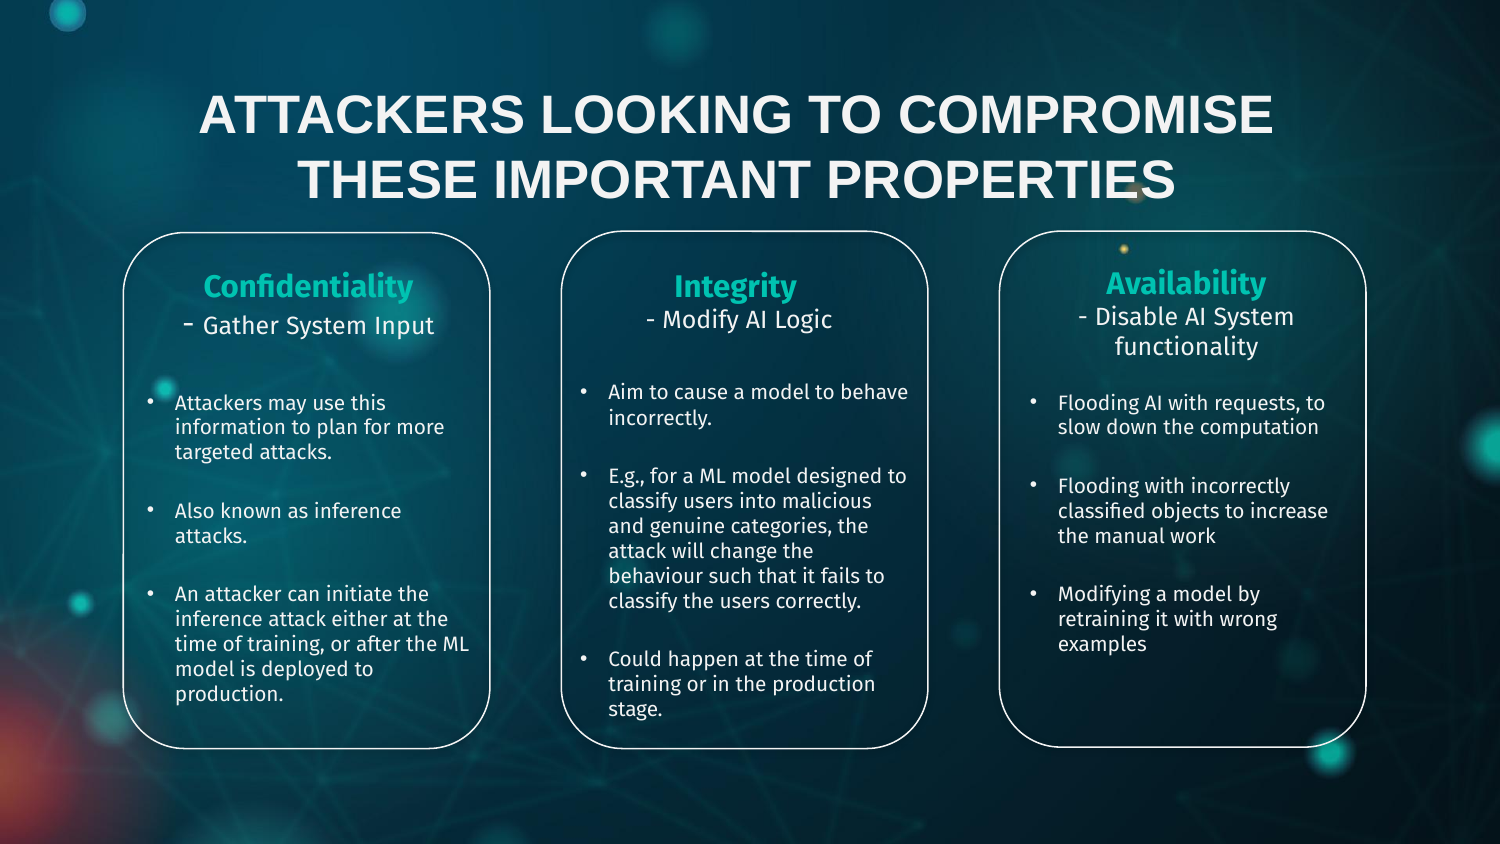

ATTACKERS LOOKING TO COMPROMISE THESE IMPORTANT PROPERTIES

Integrity
 - Modify AI Logic
Aim to cause a model to behave incorrectly.
E.g., for a ML model designed to classify users into malicious and genuine categories, the attack will change the behaviour such that it fails to classify the users correctly.
Could happen at the time of training or in the production stage.

Availability
- Disable AI System functionality
Flooding AI with requests, to slow down the computation
Flooding with incorrectly classified objects to increase the manual work
Modifying a model by retraining it with wrong examples

Confidentiality
- Gather System Input
Attackers may use this information to plan for more targeted attacks.
Also known as inference attacks.
An attacker can initiate the inference attack either at the time of training, or after the ML model is deployed to production.